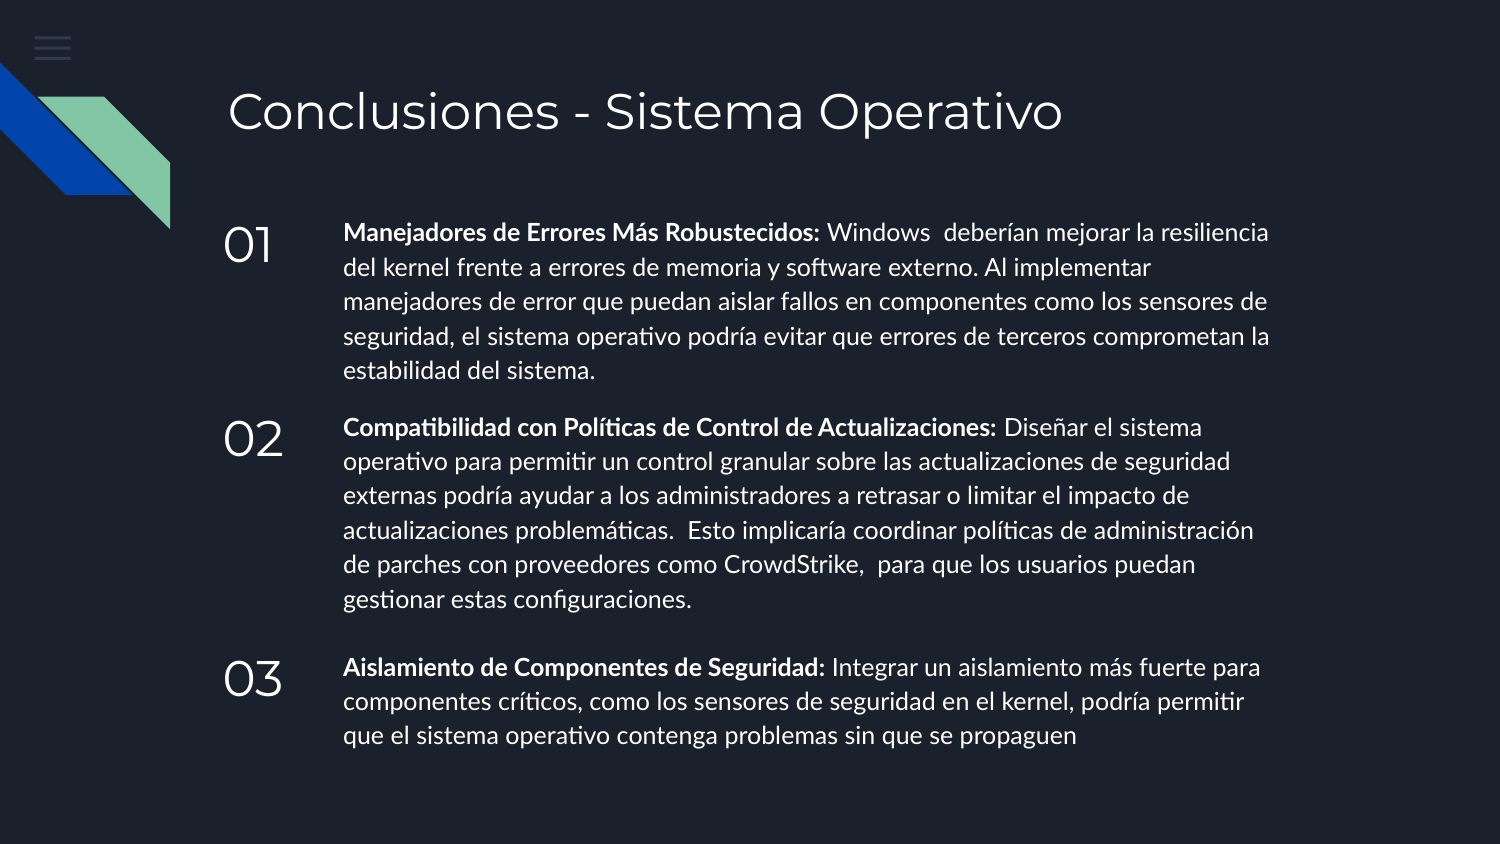

# Conclusiones - Sistema Operativo

01

Manejadores de Errores Más Robustecidos: Windows  deberían mejorar la resiliencia del kernel frente a errores de memoria y software externo. Al implementar manejadores de error que puedan aislar fallos en componentes como los sensores de seguridad, el sistema operativo podría evitar que errores de terceros comprometan la estabilidad del sistema.

Compatibilidad con Políticas de Control de Actualizaciones: Diseñar el sistema operativo para permitir un control granular sobre las actualizaciones de seguridad externas podría ayudar a los administradores a retrasar o limitar el impacto de actualizaciones problemáticas.  Esto implicaría coordinar políticas de administración de parches con proveedores como CrowdStrike,  para que los usuarios puedan gestionar estas configuraciones.

02

Aislamiento de Componentes de Seguridad: Integrar un aislamiento más fuerte para componentes críticos, como los sensores de seguridad en el kernel, podría permitir que el sistema operativo contenga problemas sin que se propaguen

03